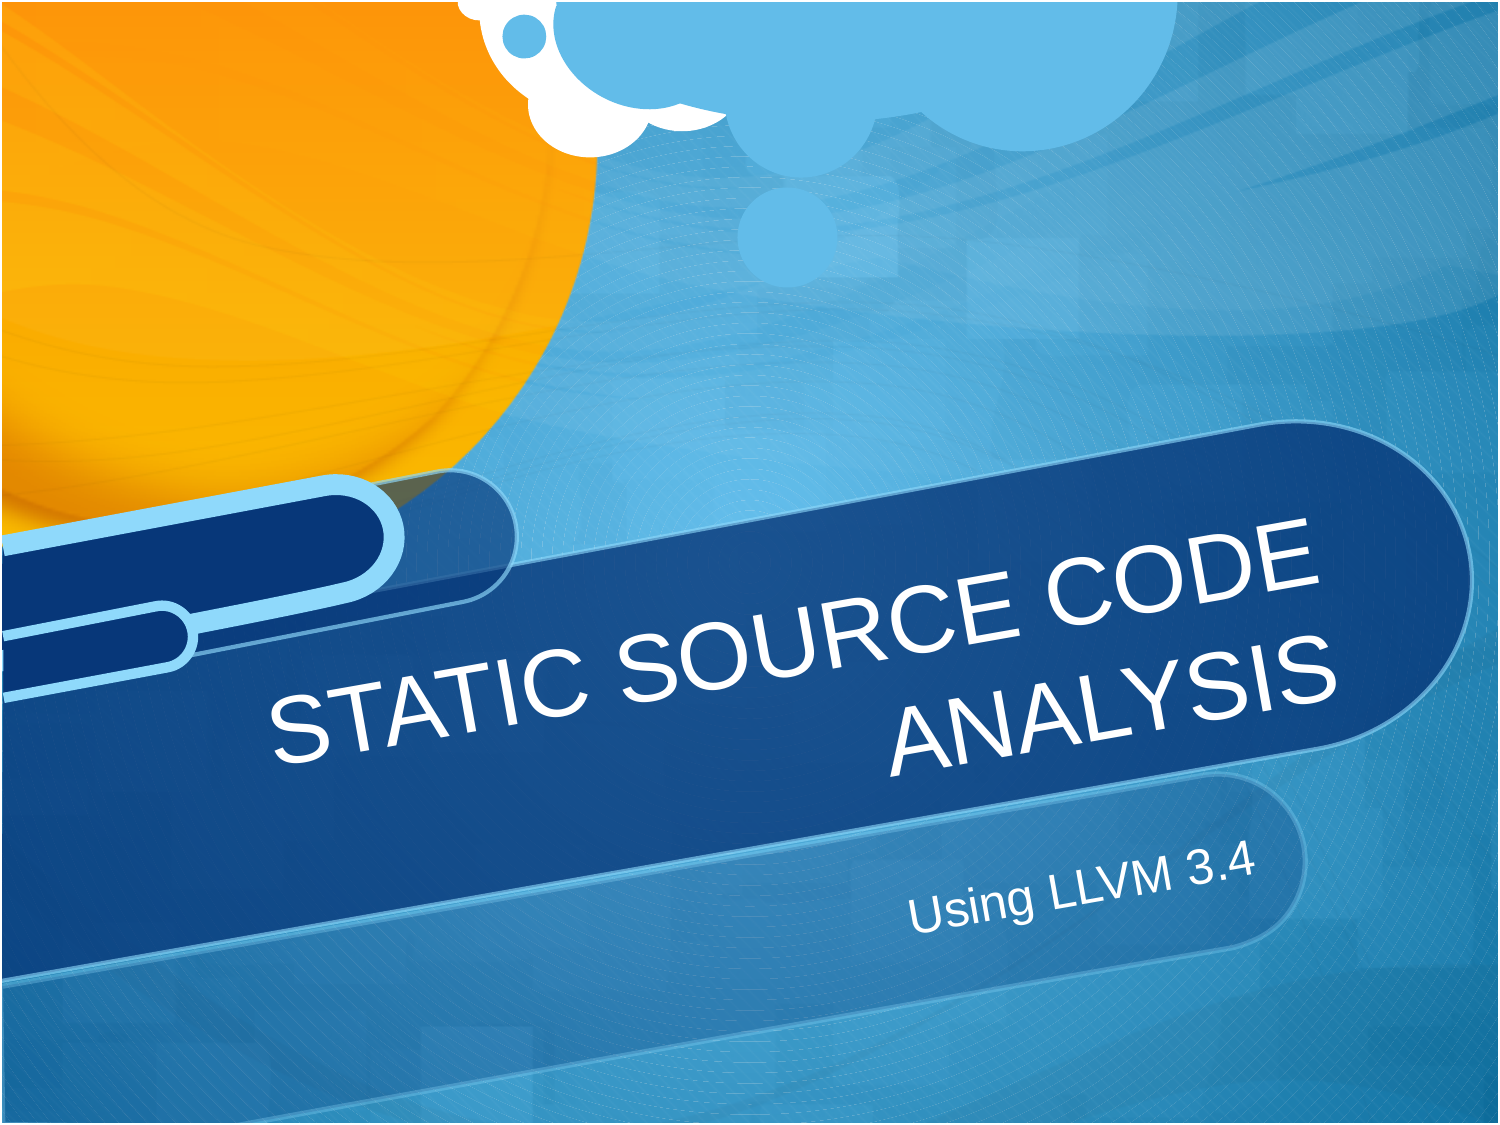

# STATIC SOURCE CODE ANALYSIS
Using LLVM 3.4